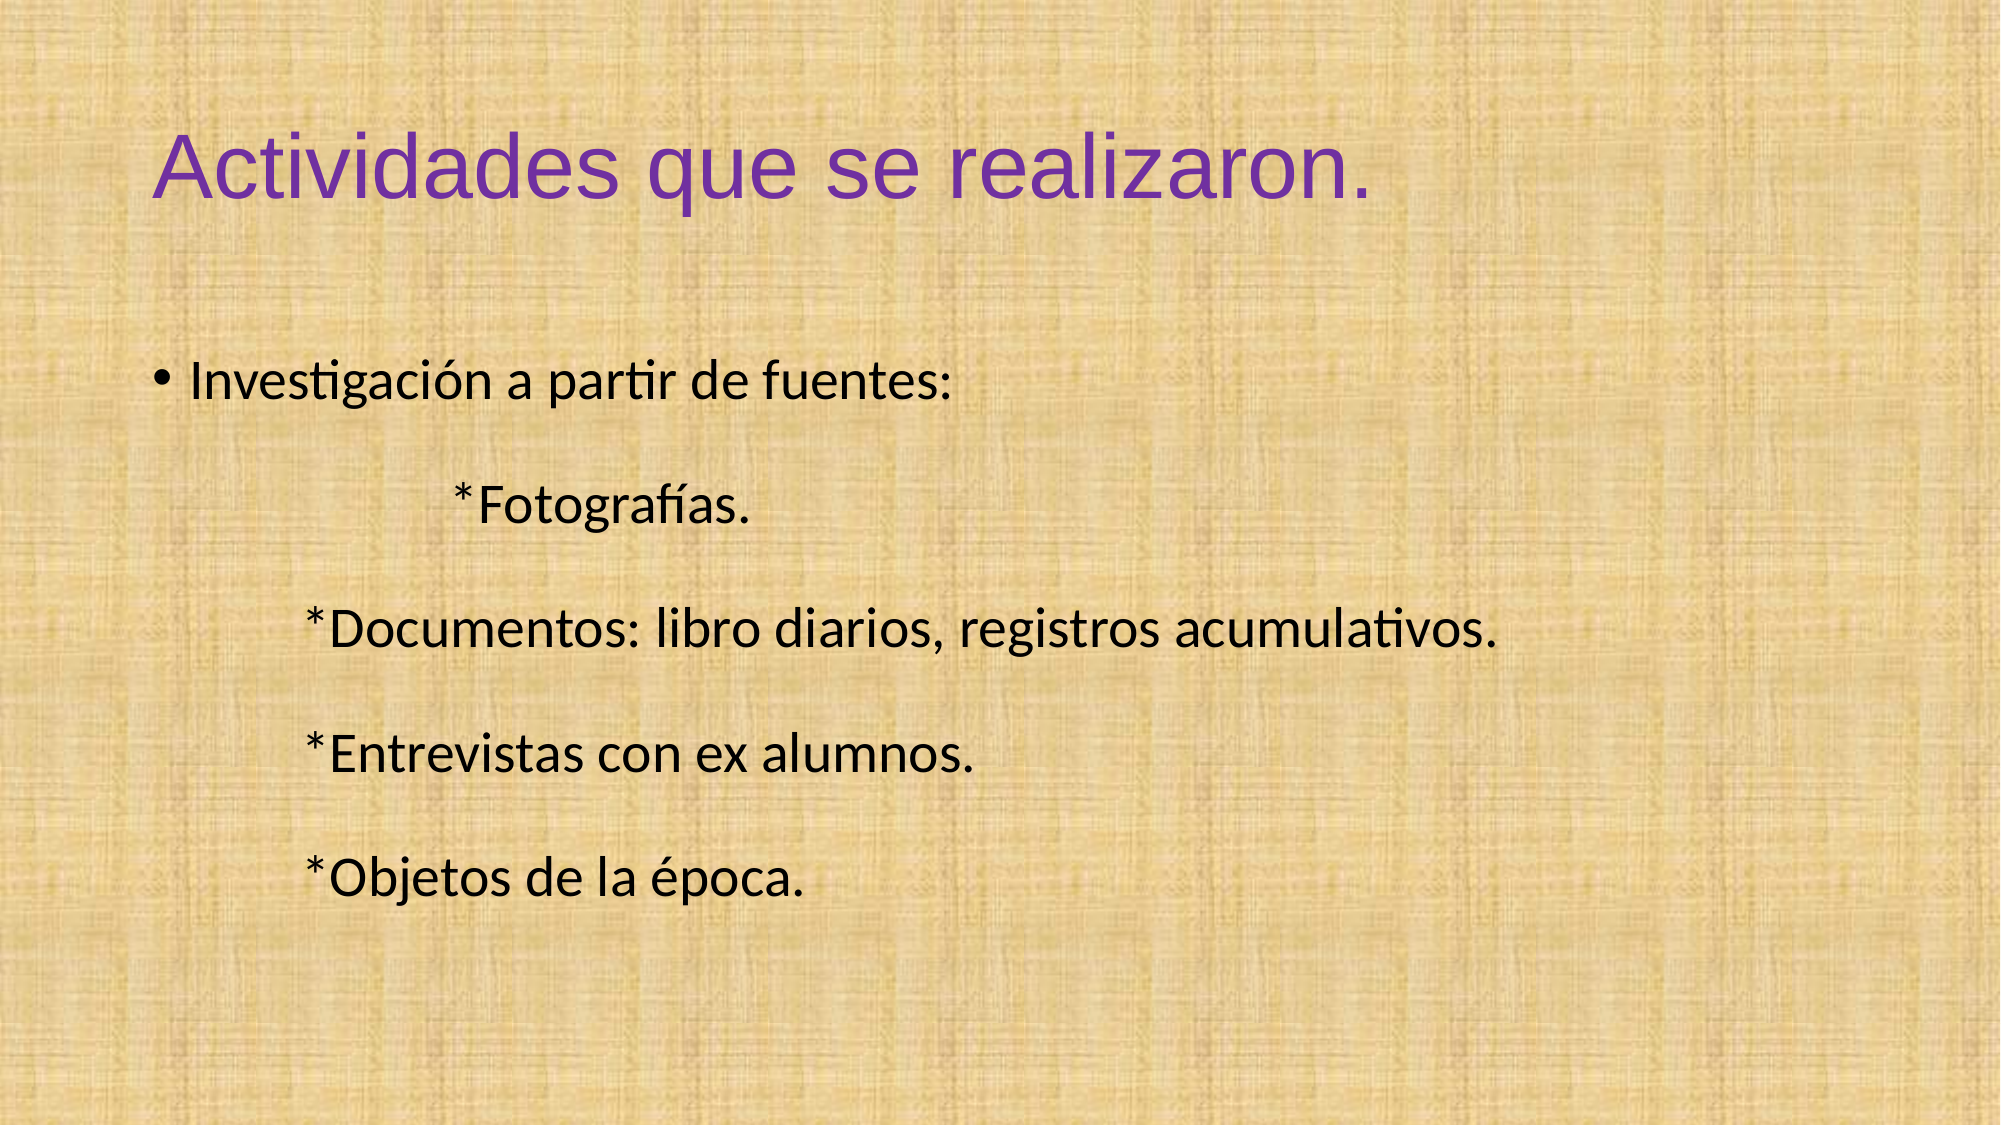

# Actividades que se realizaron.
Investigación a partir de fuentes:
					 	*Fotografías.
						*Documentos: libro diarios, registros acumulativos.
						*Entrevistas con ex alumnos.
						*Objetos de la época.